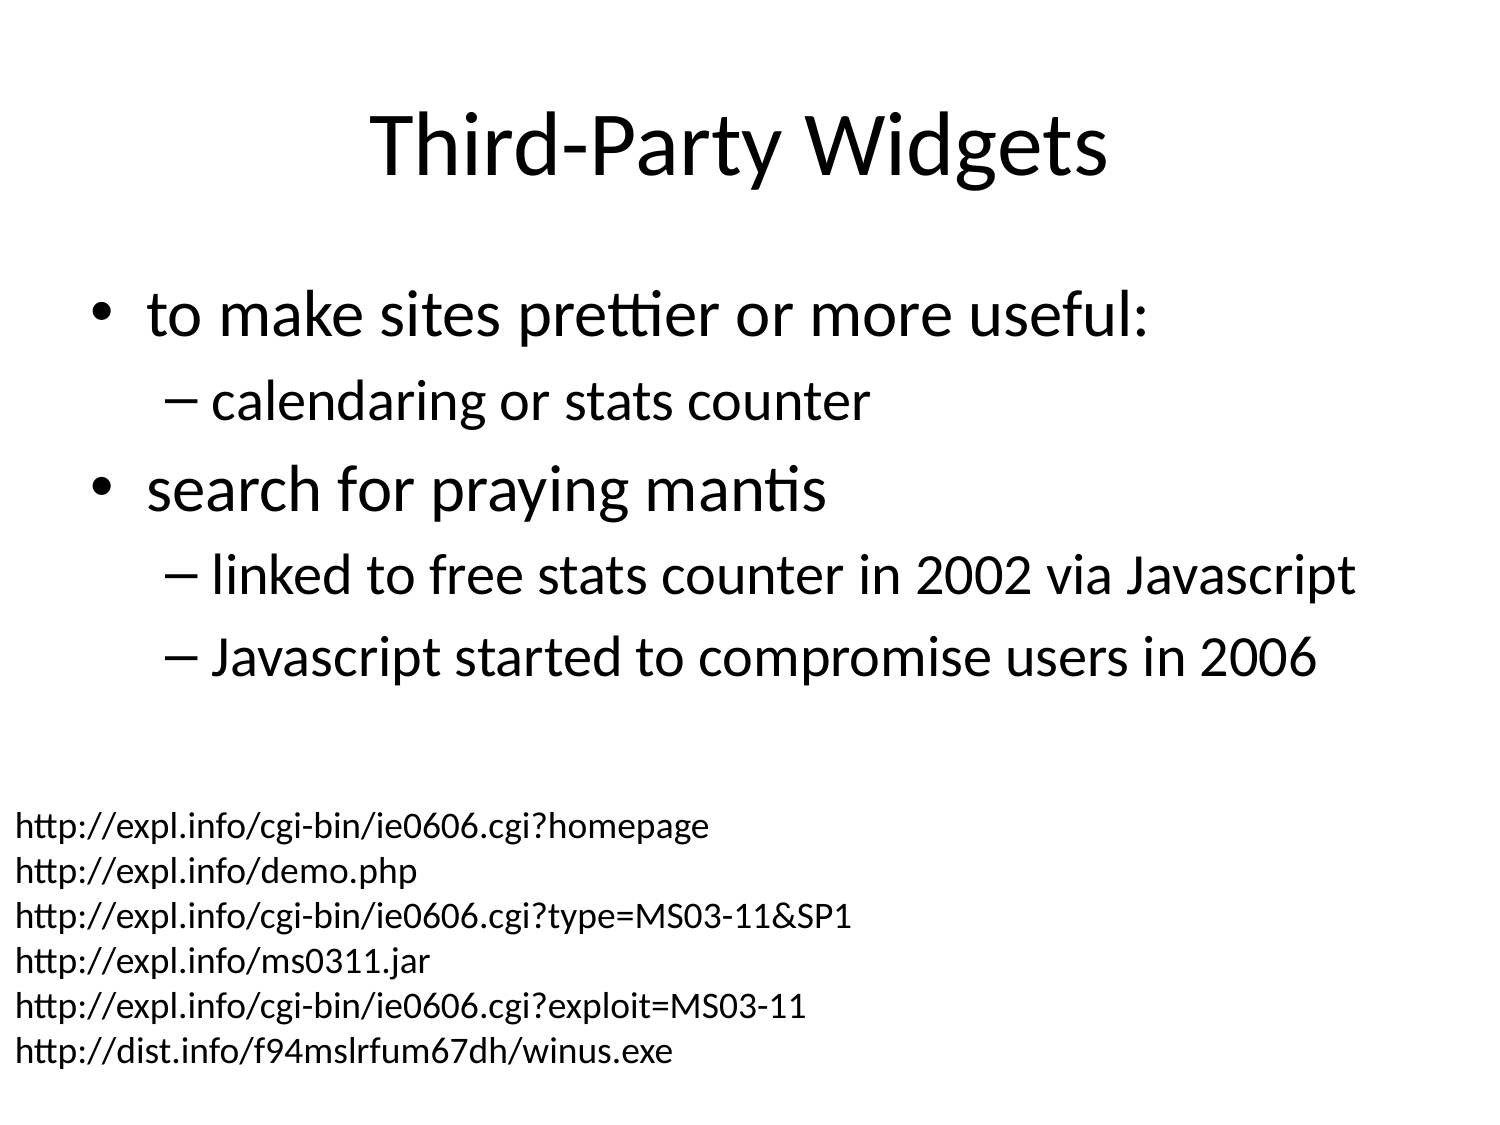

# Third-Party Widgets
to make sites prettier or more useful:
calendaring or stats counter
search for praying mantis
linked to free stats counter in 2002 via Javascript
Javascript started to compromise users in 2006
http://expl.info/cgi-bin/ie0606.cgi?homepage
http://expl.info/demo.php
http://expl.info/cgi-bin/ie0606.cgi?type=MS03-11&SP1
http://expl.info/ms0311.jar
http://expl.info/cgi-bin/ie0606.cgi?exploit=MS03-11
http://dist.info/f94mslrfum67dh/winus.exe